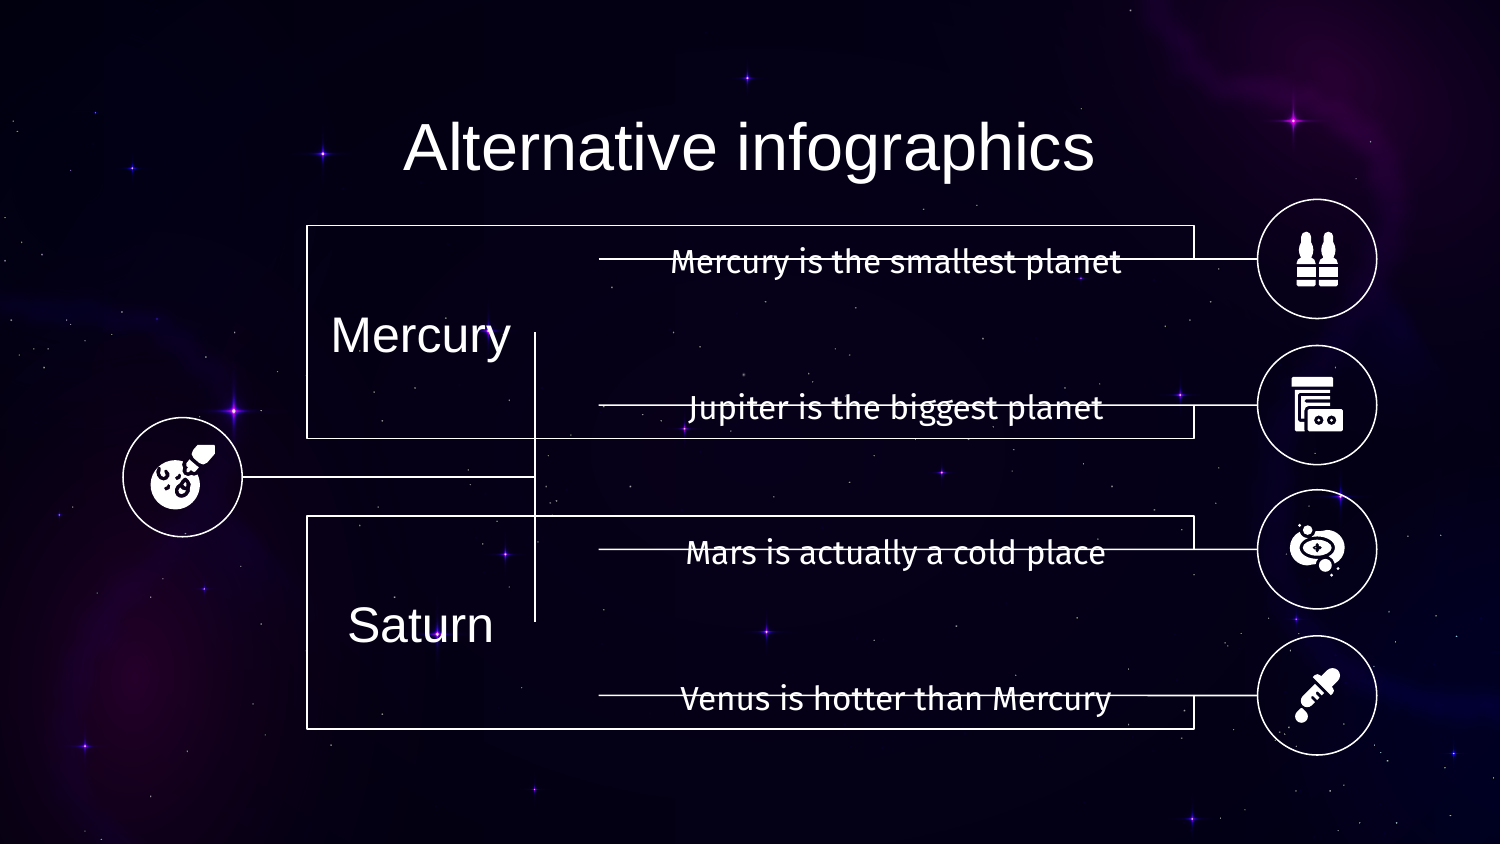

# Alternative infographics

Mercury is the smallest planet

Mercury

Jupiter is the biggest planet

Mars is actually a cold place

Saturn

Venus is hotter than Mercury